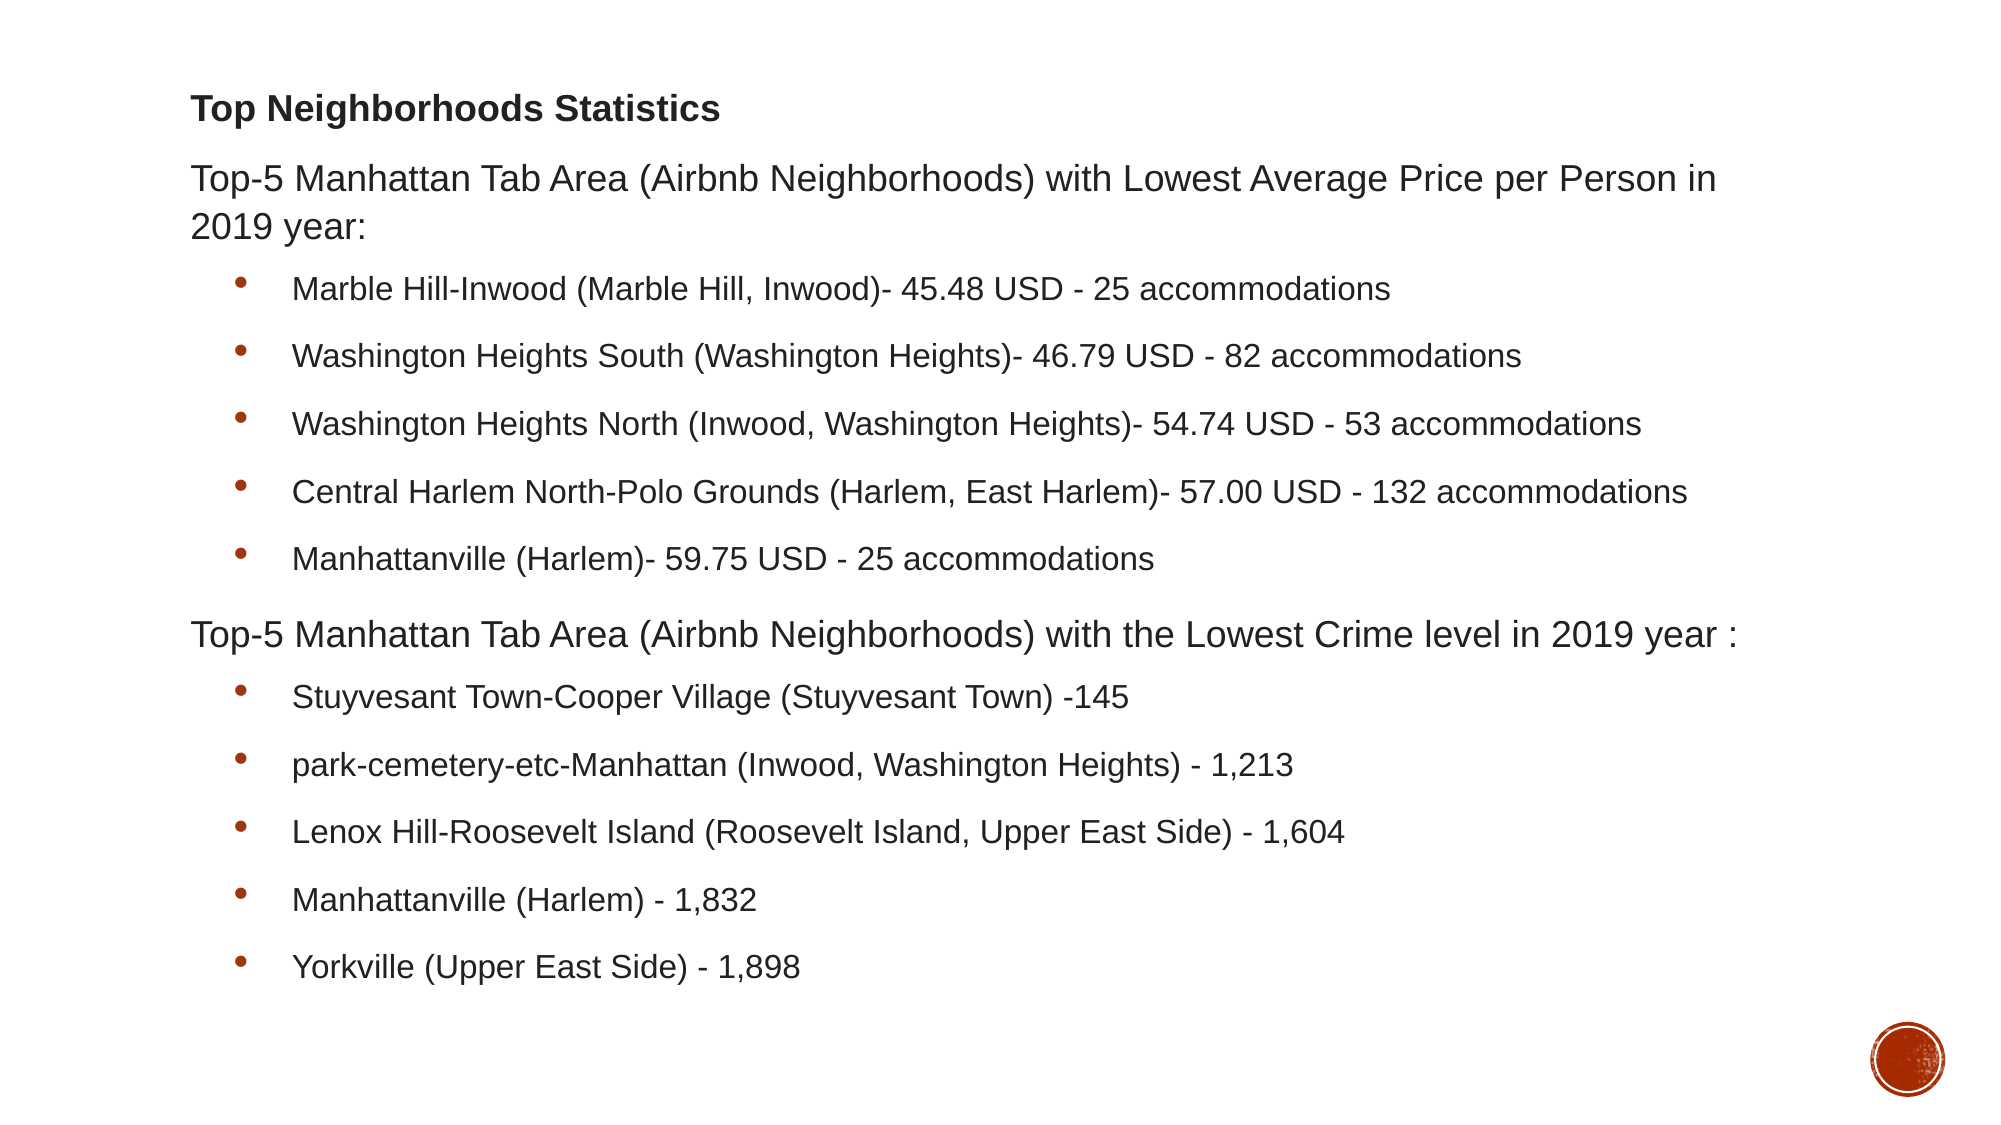

Top Neighborhoods Statistics
Top-5 Manhattan Tab Area (Airbnb Neighborhoods) with Lowest Average Price per Person in 2019 year:
Marble Hill-Inwood (Marble Hill, Inwood)- 45.48 USD - 25 accommodations
Washington Heights South (Washington Heights)- 46.79 USD - 82 accommodations
Washington Heights North (Inwood, Washington Heights)- 54.74 USD - 53 accommodations
Central Harlem North-Polo Grounds (Harlem, East Harlem)- 57.00 USD - 132 accommodations
Manhattanville (Harlem)- 59.75 USD - 25 accommodations
Top-5 Manhattan Tab Area (Airbnb Neighborhoods) with the Lowest Crime level in 2019 year :
Stuyvesant Town-Cooper Village (Stuyvesant Town) -145
park-cemetery-etc-Manhattan (Inwood, Washington Heights) - 1,213
Lenox Hill-Roosevelt Island (Roosevelt Island, Upper East Side) - 1,604
Manhattanville (Harlem) - 1,832
Yorkville (Upper East Side) - 1,898